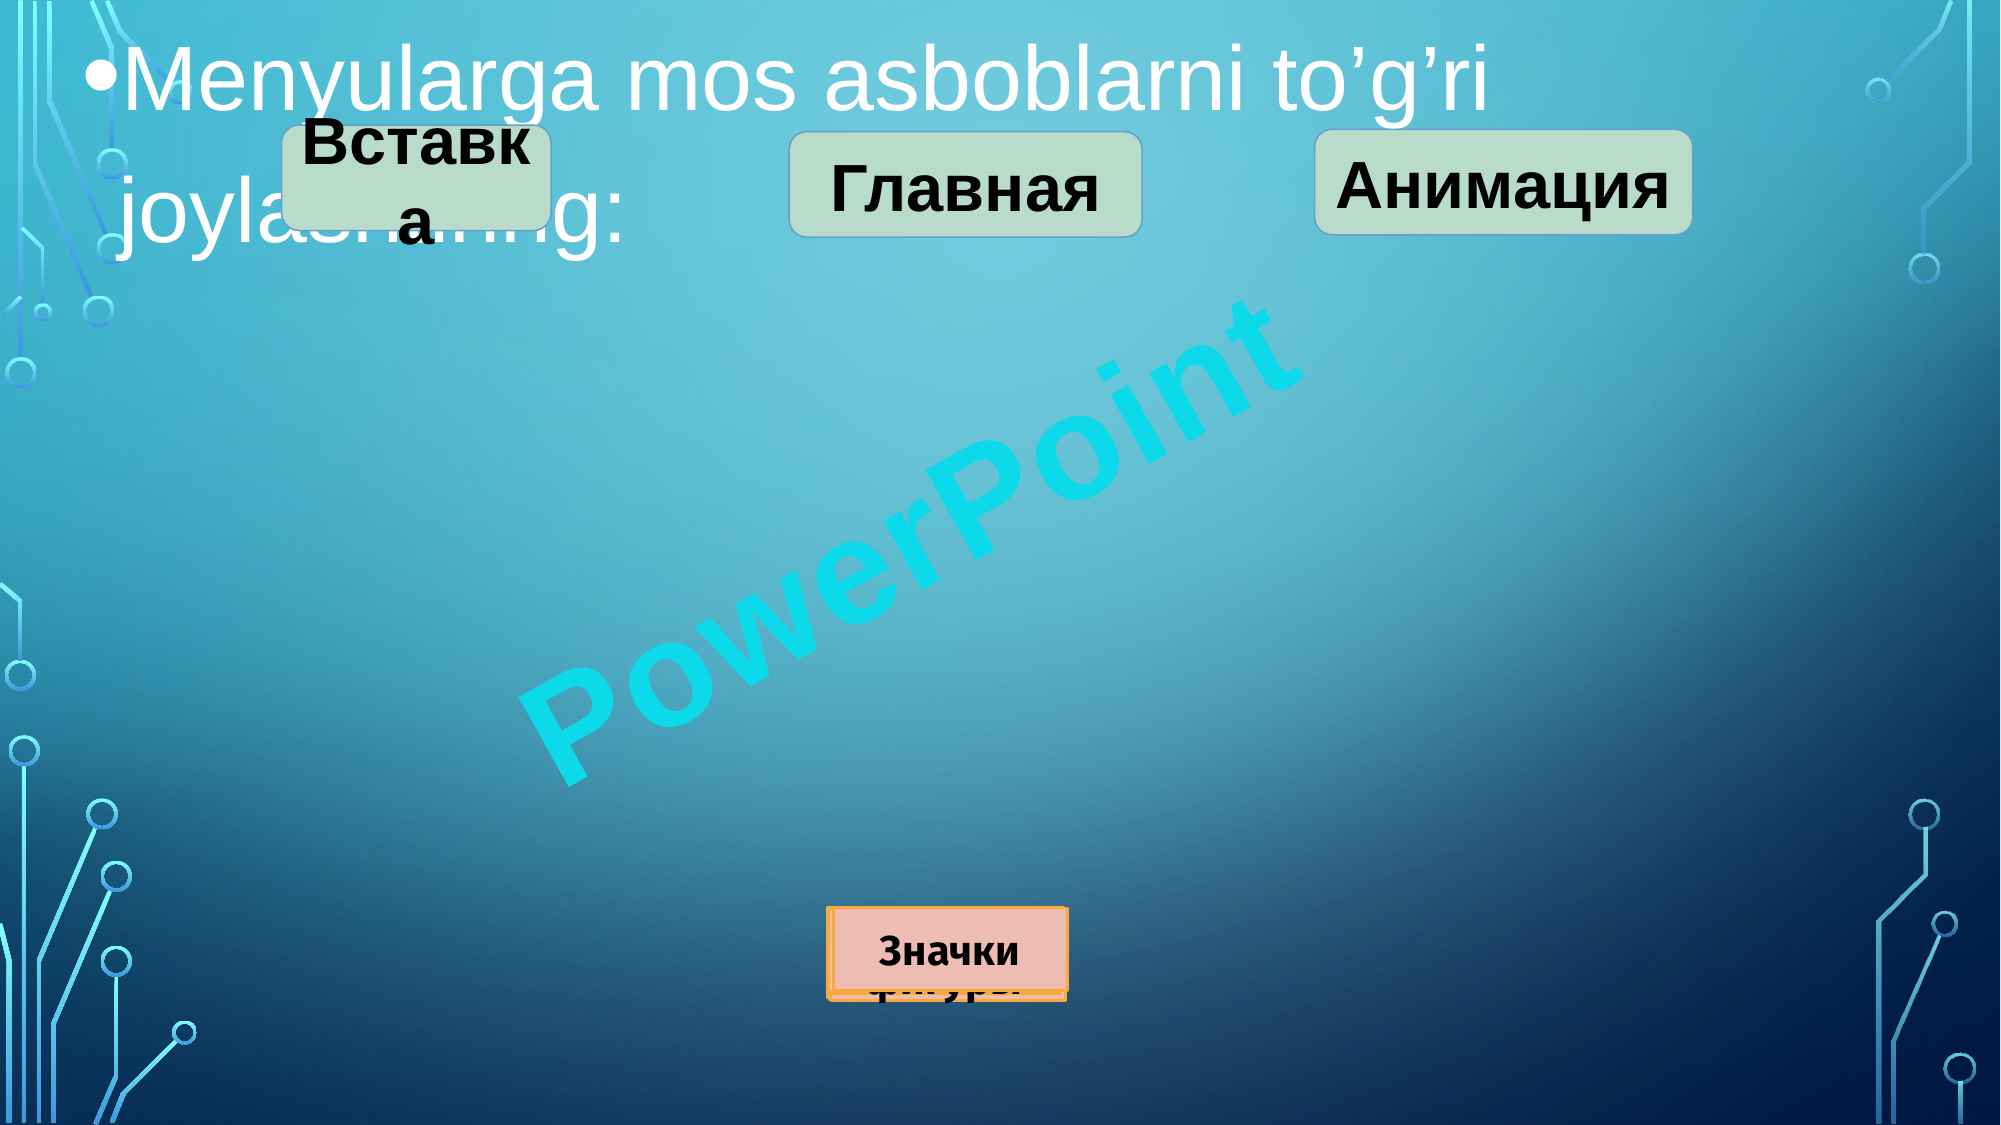

Menyularga mos asboblarni to’g’ri joylashtiring:
Вставка
Анимация
Главная
PowerPoint
Создатъ слайд
просмотр
Значки
Задержка
Еффекты фигуры
раздел
Заменит
просмотр
Таблица